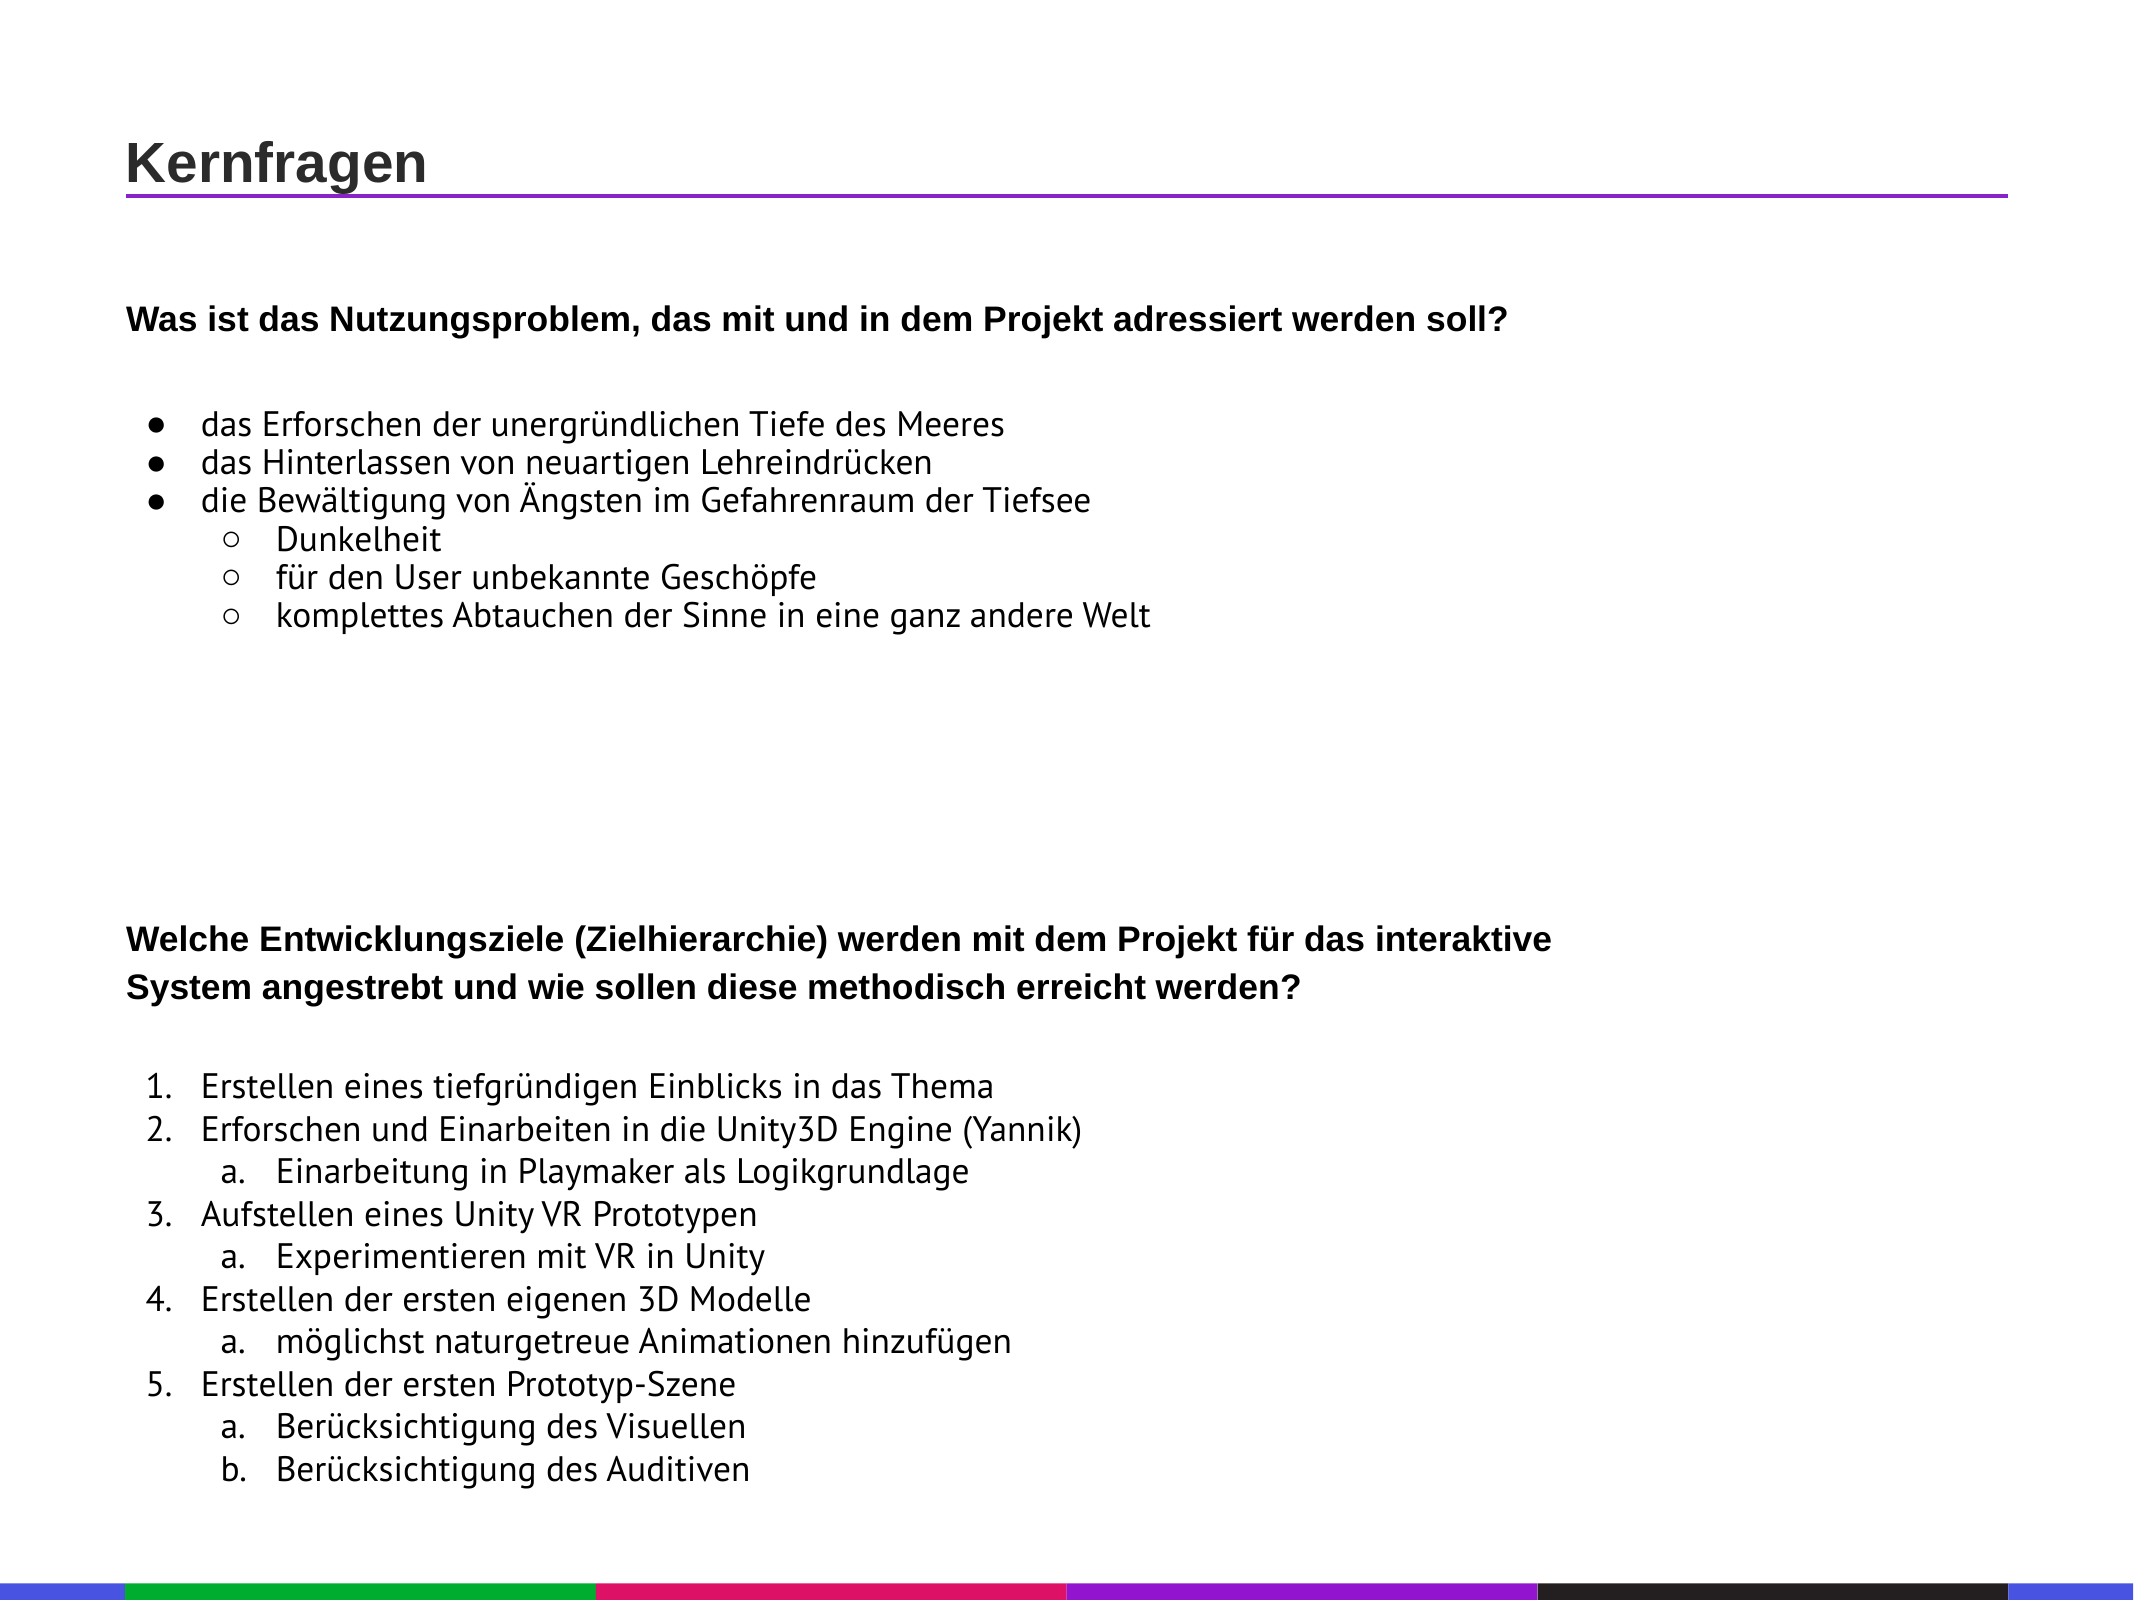

67
Kernfragen
53
21
Was ist das Nutzungsproblem, das mit und in dem Projekt adressiert werden soll?
53
21
das Erforschen der unergründlichen Tiefe des Meeres
das Hinterlassen von neuartigen Lehreindrücken
die Bewältigung von Ängsten im Gefahrenraum der Tiefsee
Dunkelheit
für den User unbekannte Geschöpfe
komplettes Abtauchen der Sinne in eine ganz andere Welt
53
21
53
21
53
21
53
Welche Entwicklungsziele (Zielhierarchie) werden mit dem Projekt für das interaktive System angestrebt und wie sollen diese methodisch erreicht werden?
21
53
Erstellen eines tiefgründigen Einblicks in das Thema
Erforschen und Einarbeiten in die Unity3D Engine (Yannik)
Einarbeitung in Playmaker als Logikgrundlage
Aufstellen eines Unity VR Prototypen
Experimentieren mit VR in Unity
Erstellen der ersten eigenen 3D Modelle
möglichst naturgetreue Animationen hinzufügen
Erstellen der ersten Prototyp-Szene
Berücksichtigung des Visuellen
Berücksichtigung des Auditiven
21
53
21
53

133
21
133
21
133
21
133
21
133
21
133